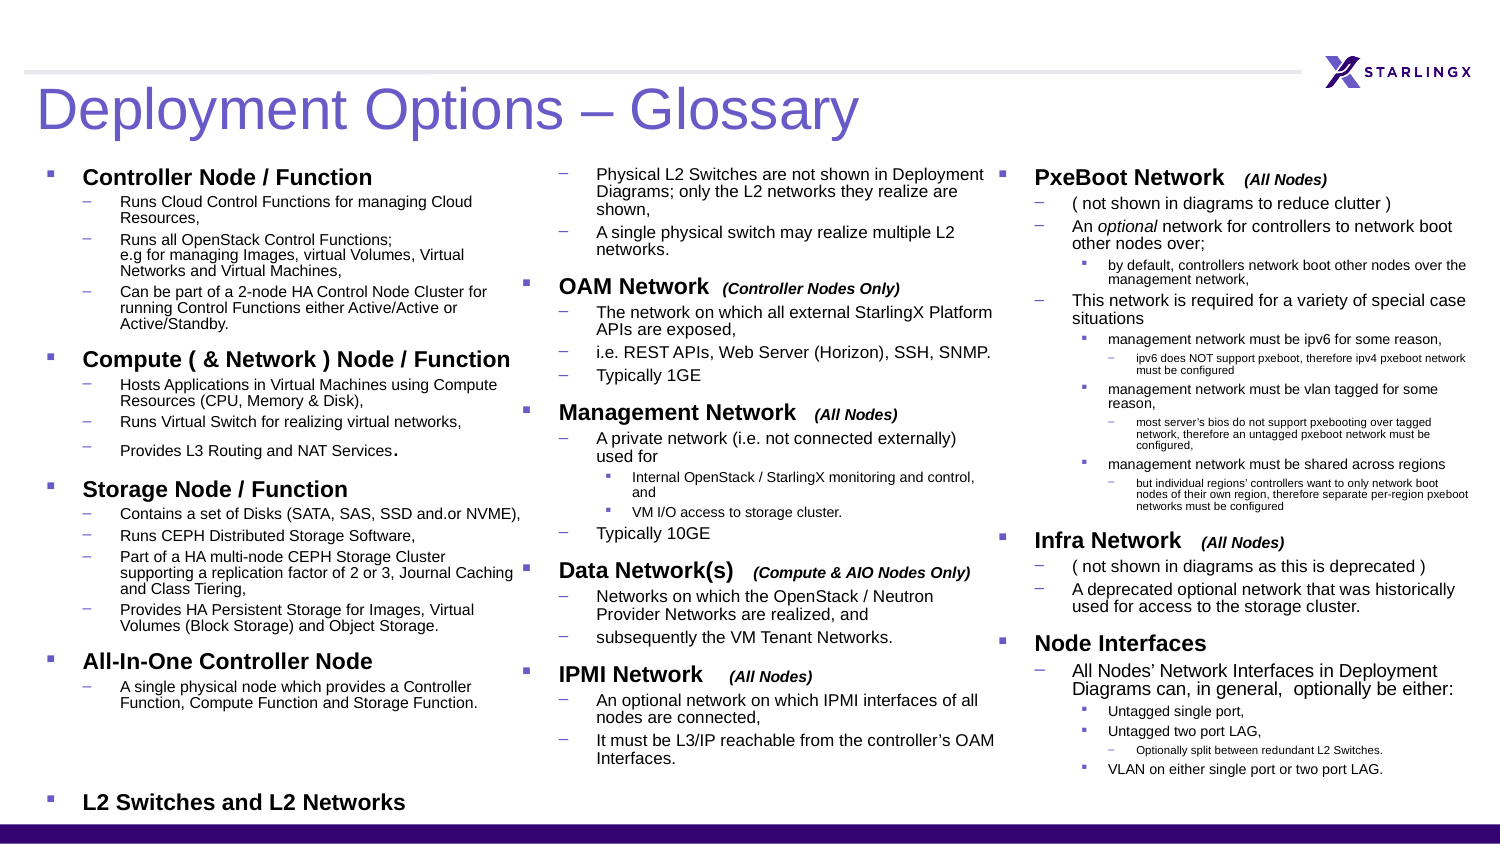

Deployment Options – Glossary
Controller Node / Function
Runs Cloud Control Functions for managing Cloud Resources,
Runs all OpenStack Control Functions;
e.g for managing Images, virtual Volumes, Virtual Networks and Virtual Machines,
Can be part of a 2-node HA Control Node Cluster for running Control Functions either Active/Active or Active/Standby.
Compute ( & Network ) Node / Function
Hosts Applications in Virtual Machines using Compute Resources (CPU, Memory & Disk),
Runs Virtual Switch for realizing virtual networks,
Provides L3 Routing and NAT Services.
Storage Node / Function
Contains a set of Disks (SATA, SAS, SSD and.or NVME),
Runs CEPH Distributed Storage Software,
Part of a HA multi-node CEPH Storage Cluster supporting a replication factor of 2 or 3, Journal Caching and Class Tiering,
Provides HA Persistent Storage for Images, Virtual Volumes (Block Storage) and Object Storage.
All-In-One Controller Node
A single physical node which provides a Controller Function, Compute Function and Storage Function.
L2 Switches and L2 Networks
Physical L2 Switches are not shown in Deployment Diagrams; only the L2 networks they realize are shown,
A single physical switch may realize multiple L2 networks.
OAM Network  (Controller Nodes Only)
The network on which all external StarlingX Platform APIs are exposed,
i.e. REST APIs, Web Server (Horizon), SSH, SNMP.
Typically 1GE
Management Network   (All Nodes)
A private network (i.e. not connected externally) used for
Internal OpenStack / StarlingX monitoring and control, and
VM I/O access to storage cluster.
Typically 10GE
Data Network(s)   (Compute & AIO Nodes Only)
Networks on which the OpenStack / Neutron Provider Networks are realized, and
subsequently the VM Tenant Networks.
IPMI Network    (All Nodes)
An optional network on which IPMI interfaces of all nodes are connected,
It must be L3/IP reachable from the controller’s OAM Interfaces.
PxeBoot Network   (All Nodes)
( not shown in diagrams to reduce clutter )
An optional network for controllers to network boot other nodes over;
by default, controllers network boot other nodes over the management network,
This network is required for a variety of special case situations
management network must be ipv6 for some reason,
ipv6 does NOT support pxeboot, therefore ipv4 pxeboot network must be configured
management network must be vlan tagged for some reason,
most server’s bios do not support pxebooting over tagged network, therefore an untagged pxeboot network must be configured,
management network must be shared across regions
but individual regions’ controllers want to only network boot nodes of their own region, therefore separate per-region pxeboot networks must be configured
Infra Network   (All Nodes)
( not shown in diagrams as this is deprecated )
A deprecated optional network that was historically used for access to the storage cluster.
Node Interfaces
All Nodes’ Network Interfaces in Deployment Diagrams can, in general,  optionally be either:
Untagged single port,
Untagged two port LAG,
Optionally split between redundant L2 Switches.
VLAN on either single port or two port LAG.